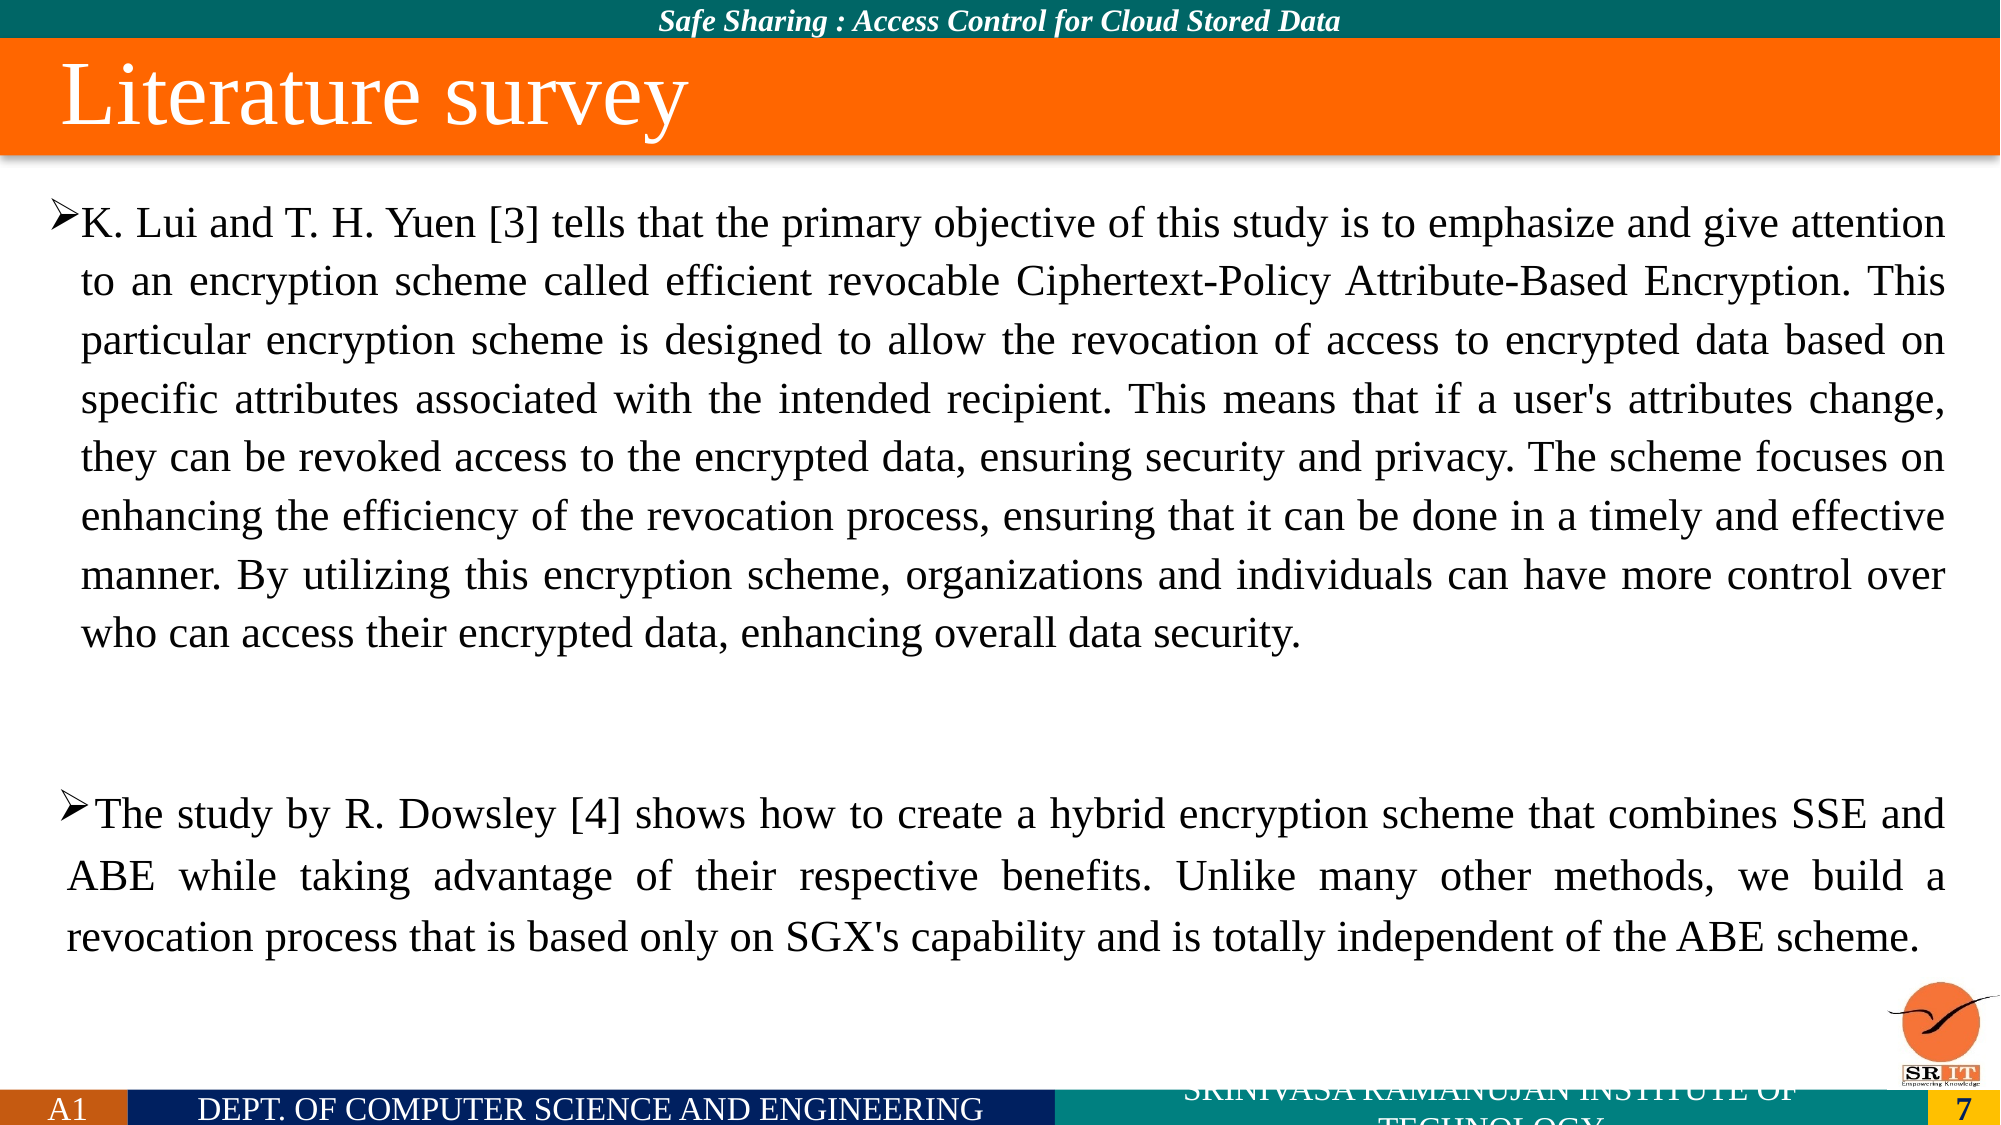

# Literature survey
K. Lui and T. H. Yuen [3] tells that the primary objective of this study is to emphasize and give attention to an encryption scheme called efficient revocable Ciphertext-Policy Attribute-Based Encryption. This particular encryption scheme is designed to allow the revocation of access to encrypted data based on specific attributes associated with the intended recipient. This means that if a user's attributes change, they can be revoked access to the encrypted data, ensuring security and privacy. The scheme focuses on enhancing the efficiency of the revocation process, ensuring that it can be done in a timely and effective manner. By utilizing this encryption scheme, organizations and individuals can have more control over who can access their encrypted data, enhancing overall data security.

The study by R. Dowsley [4] shows how to create a hybrid encryption scheme that combines SSE and ABE while taking advantage of their respective benefits. Unlike many other methods, we build a revocation process that is based only on SGX's capability and is totally independent of the ABE scheme.